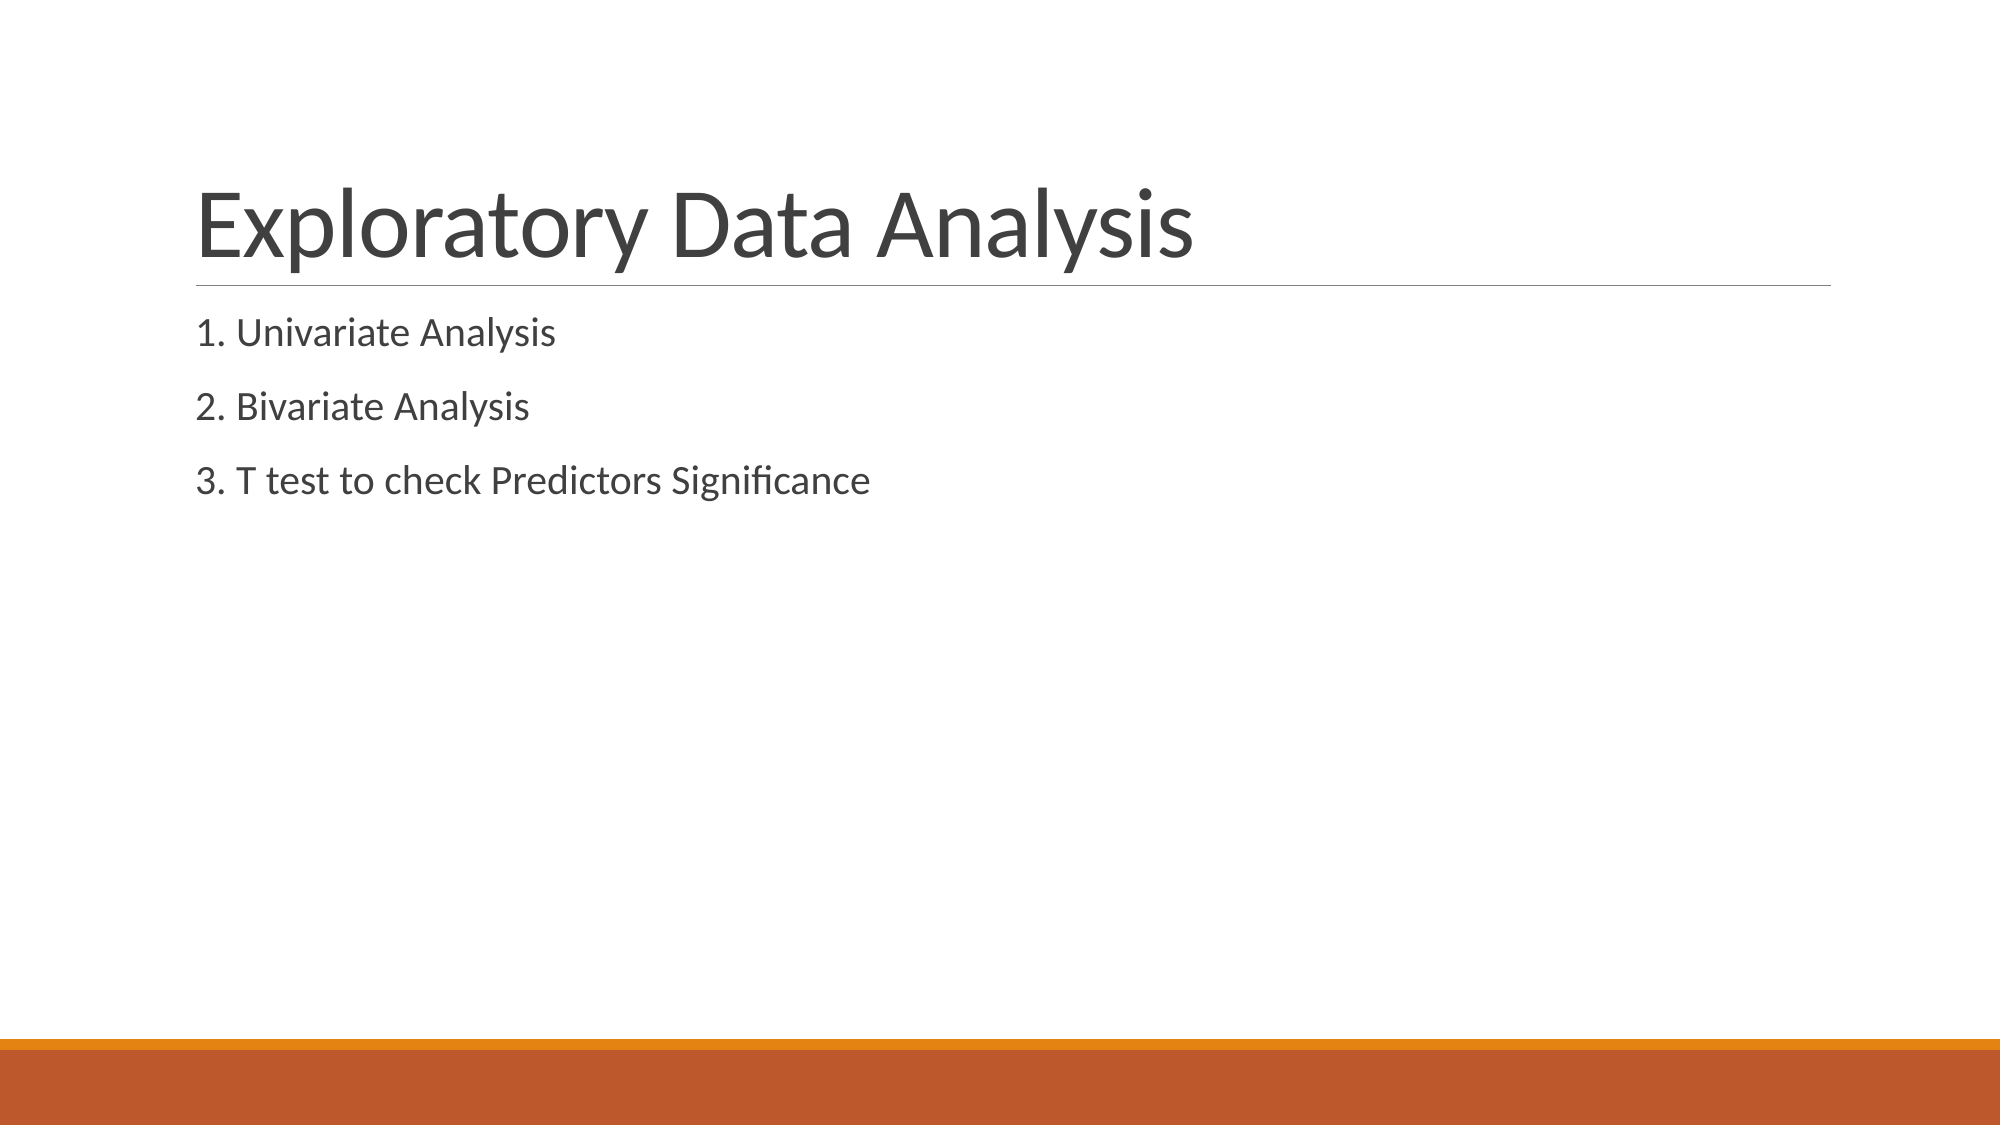

# Exploratory Data Analysis
1. Univariate Analysis
2. Bivariate Analysis
3. T test to check Predictors Significance